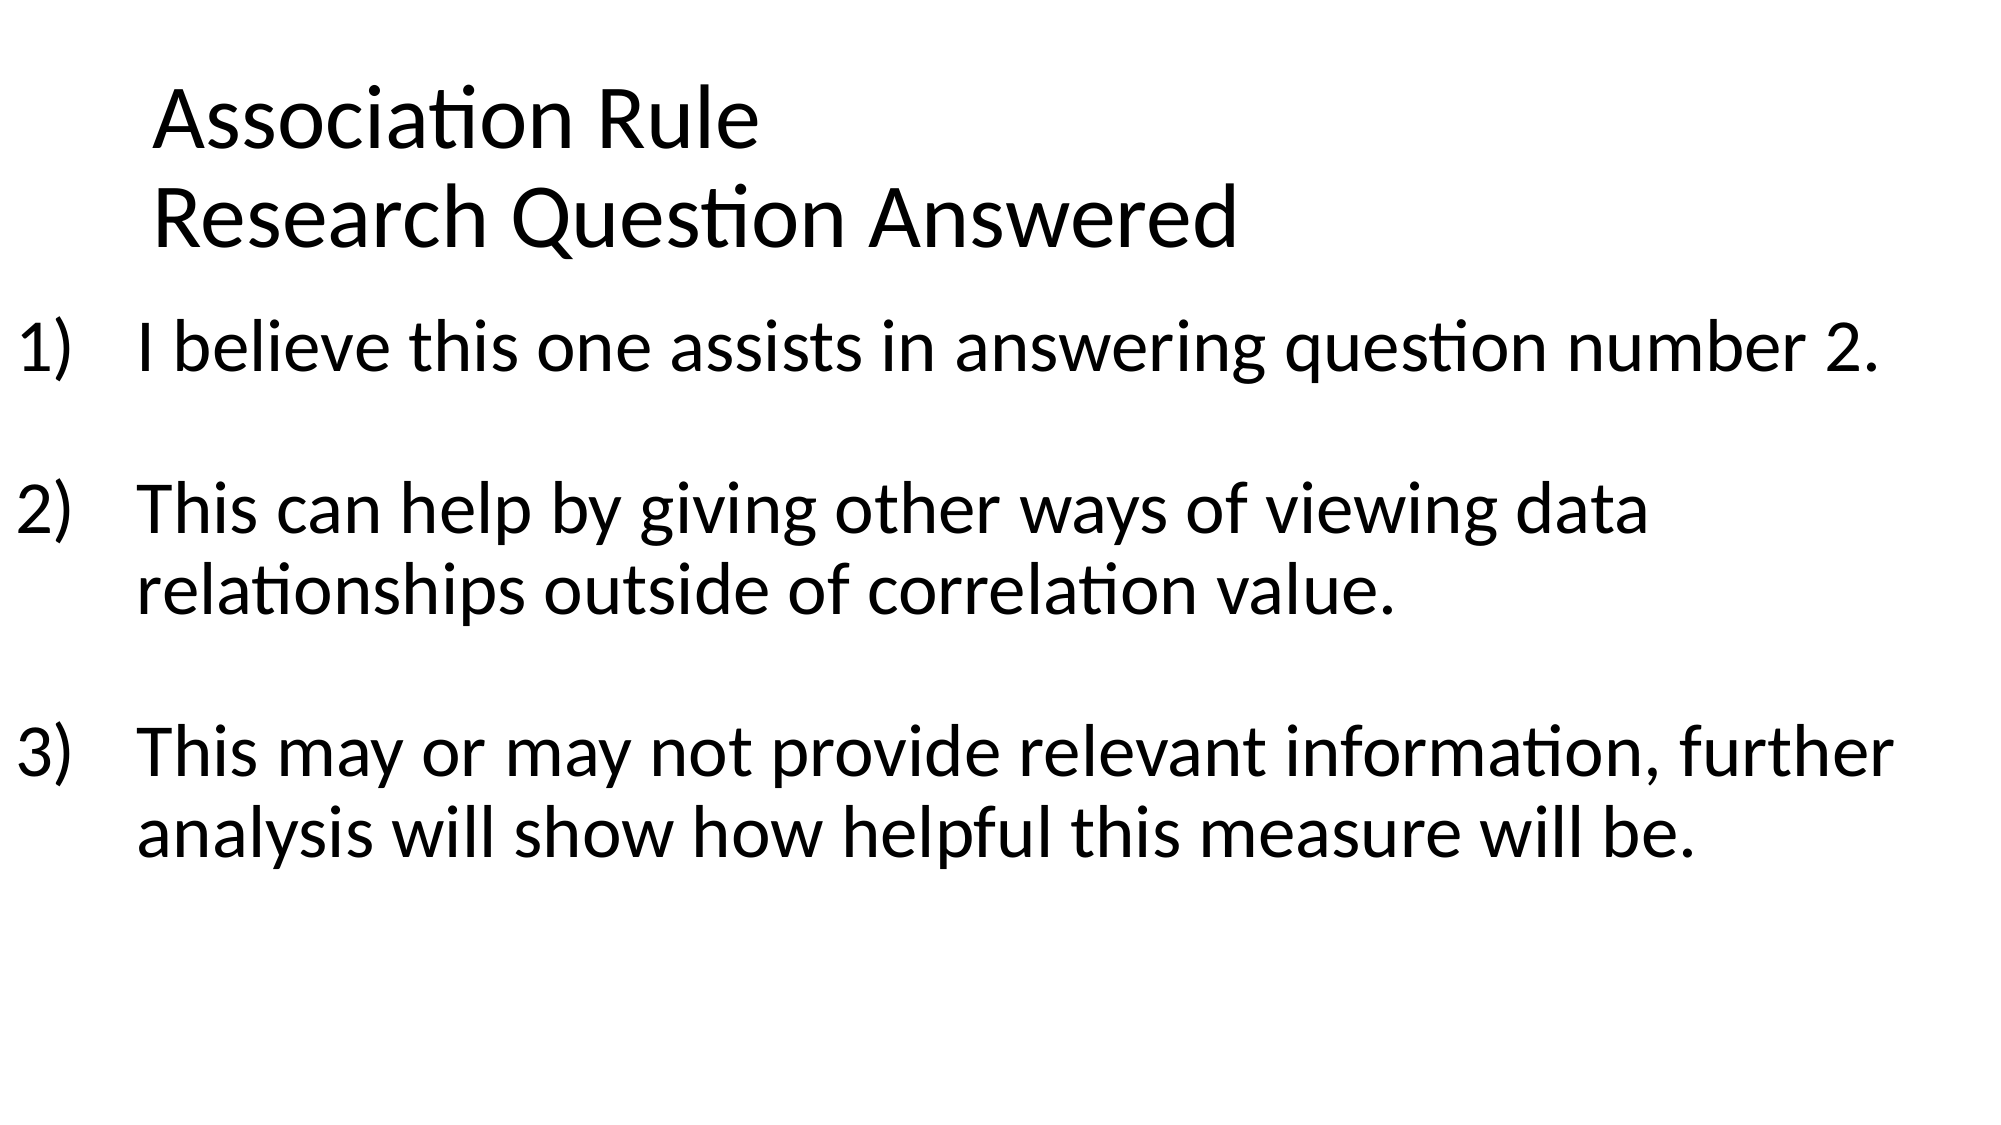

# Association Rule Research Question Answered
I believe this one assists in answering question number 2.

This can help by giving other ways of viewing data relationships outside of correlation value.

This may or may not provide relevant information, further analysis will show how helpful this measure will be.